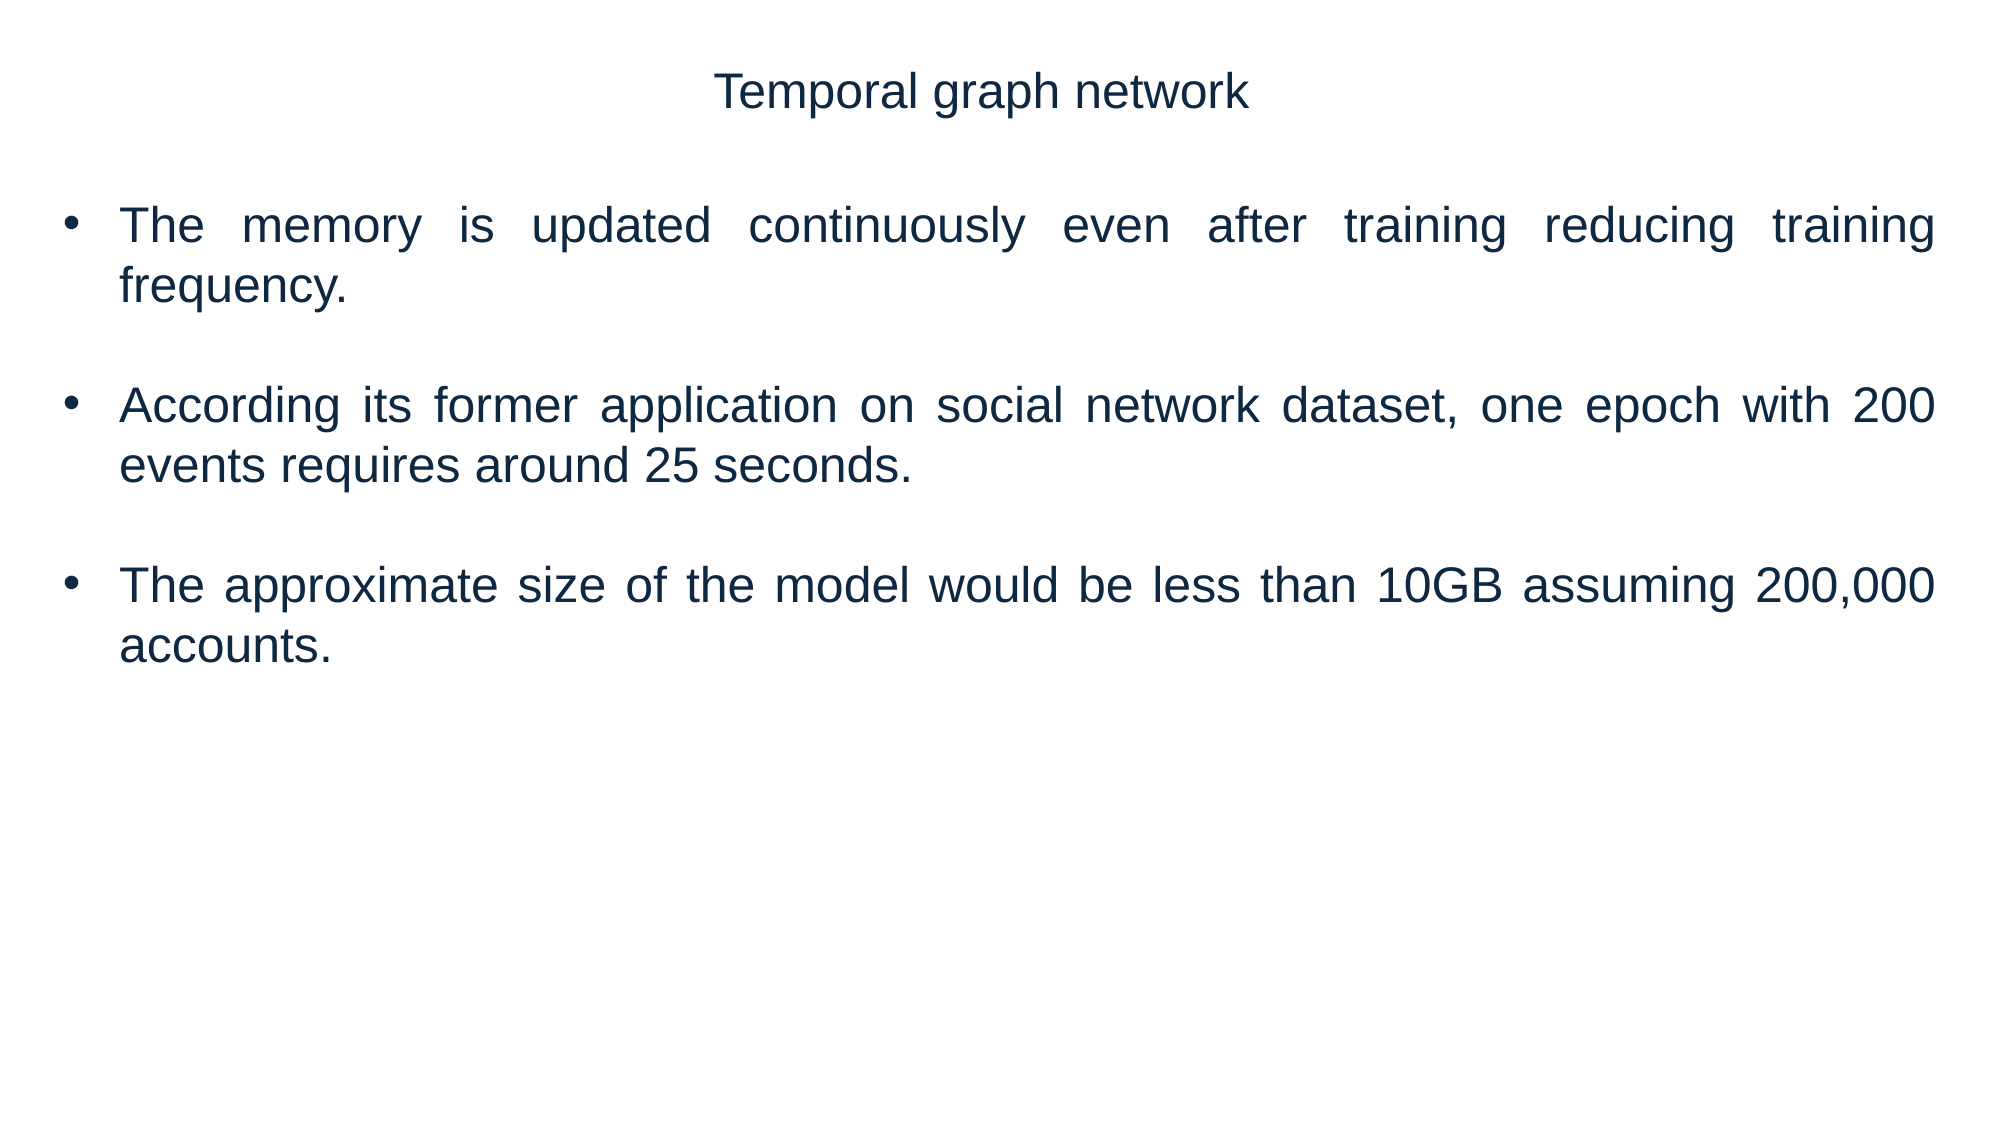

# Temporal graph network
The memory is updated continuously even after training reducing training frequency.

According its former application on social network dataset, one epoch with 200 events requires around 25 seconds.

The approximate size of the model would be less than 10GB assuming 200,000 accounts.